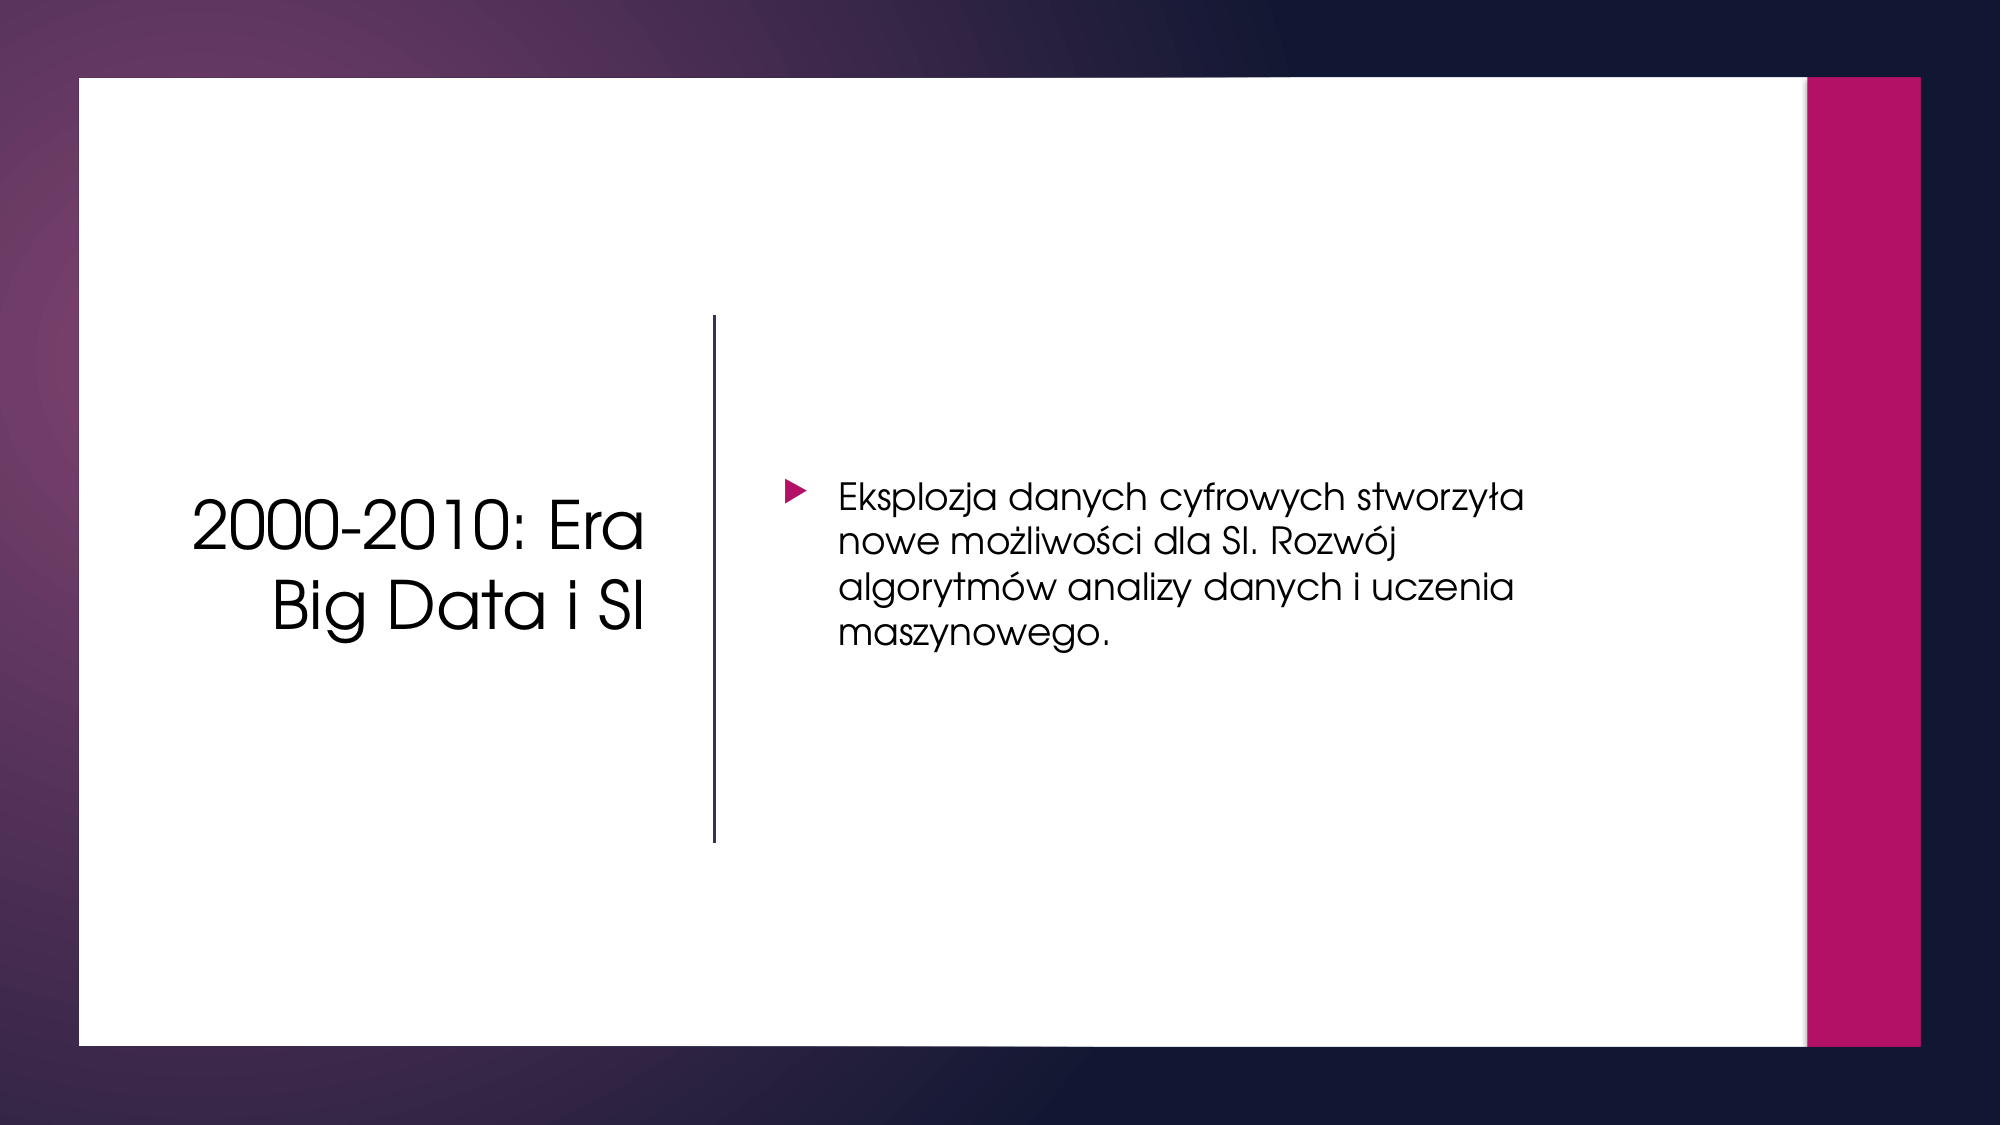

Eksplozja danych cyfrowych stworzyła nowe możliwości dla SI. Rozwój algorytmów analizy danych i uczenia maszynowego.
# 2000-2010: Era Big Data i SI